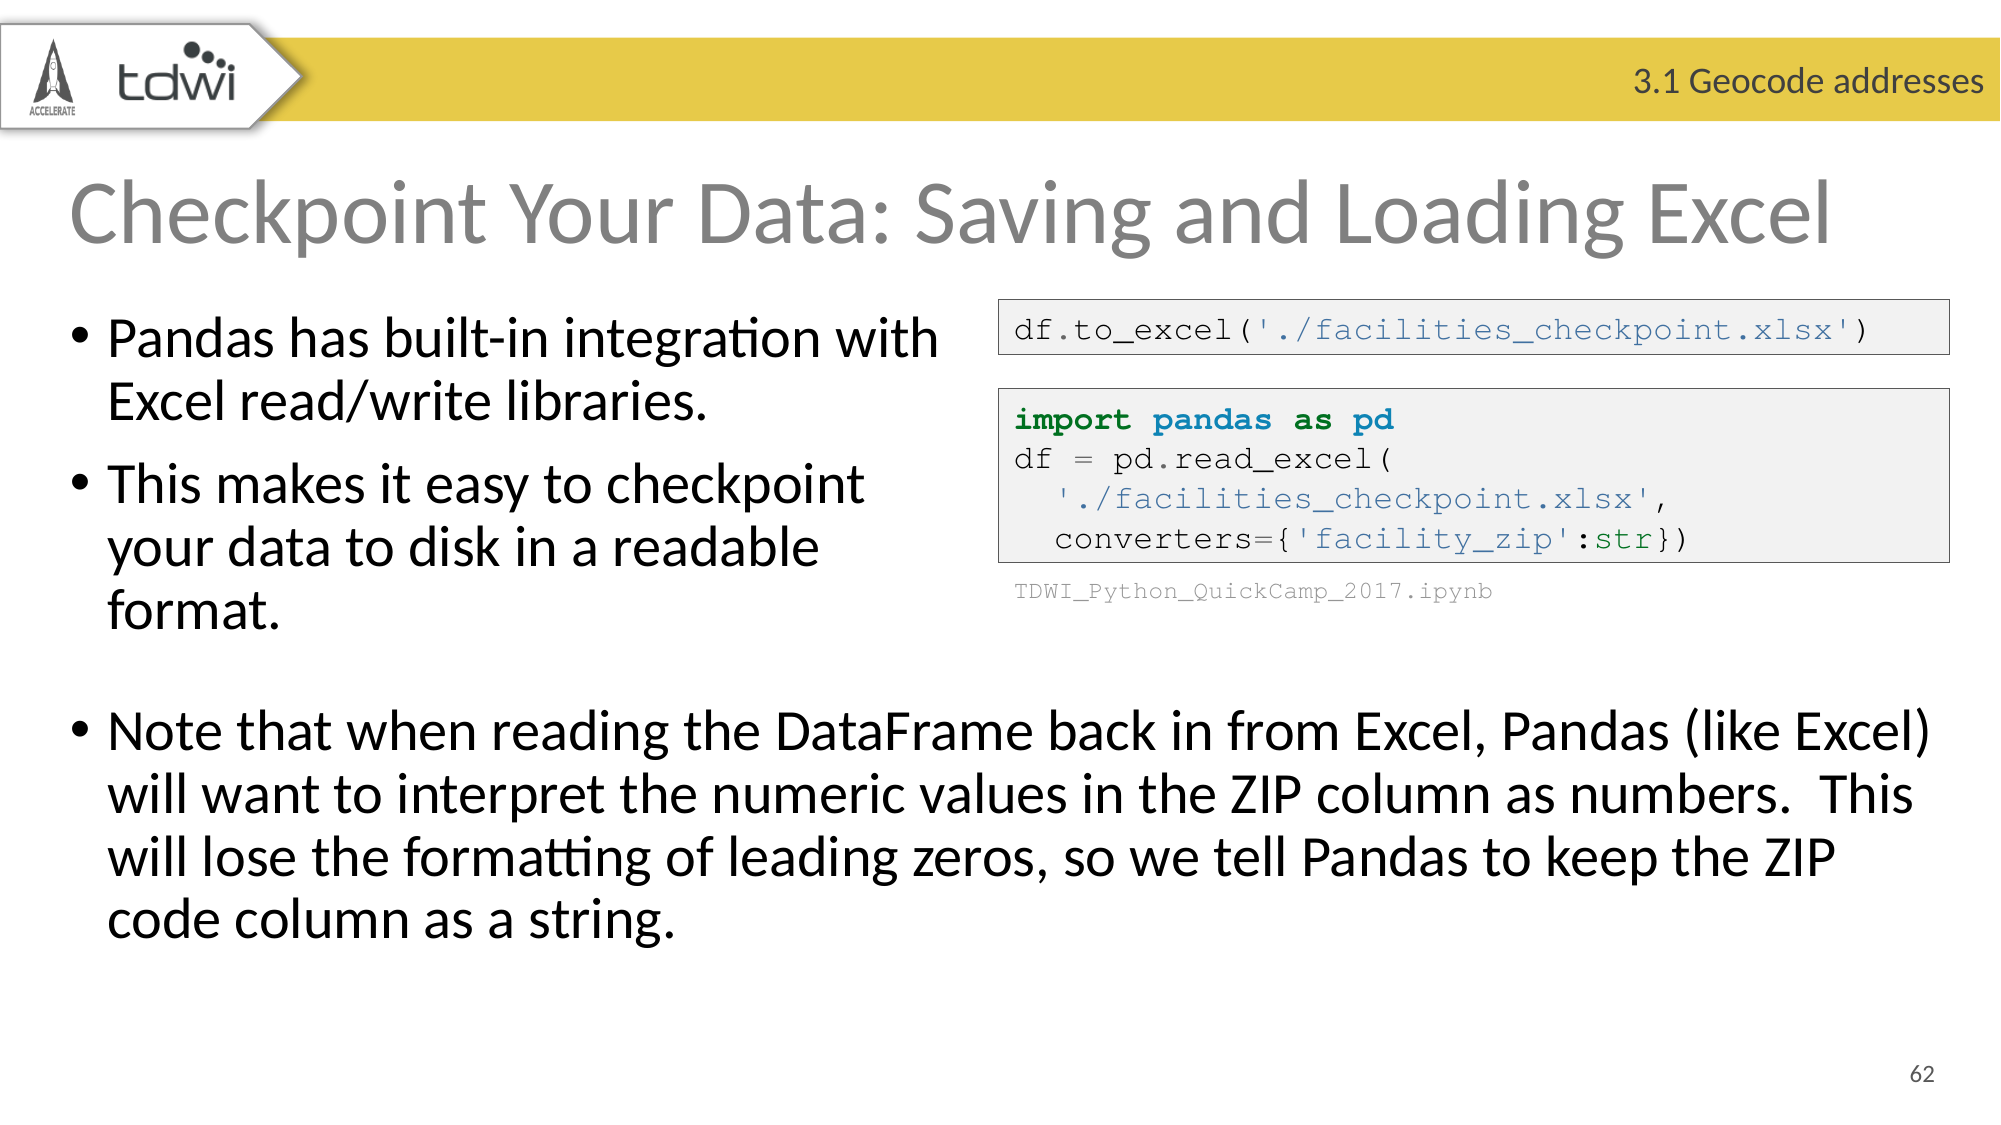

3.1 Geocode addresses
# Checkpoint Your Data: Saving and Loading Excel
Pandas has built-in integration with Excel read/write libraries.
This makes it easy to checkpoint your data to disk in a readable format.
df.to_excel('./facilities_checkpoint.xlsx')
import pandas as pd
df = pd.read_excel(
  './facilities_checkpoint.xlsx',
  converters={'facility_zip':str})
TDWI_Python_QuickCamp_2017.ipynb
Note that when reading the DataFrame back in from Excel, Pandas (like Excel) will want to interpret the numeric values in the ZIP column as numbers.  This will lose the formatting of leading zeros, so we tell Pandas to keep the ZIP code column as a string.
62